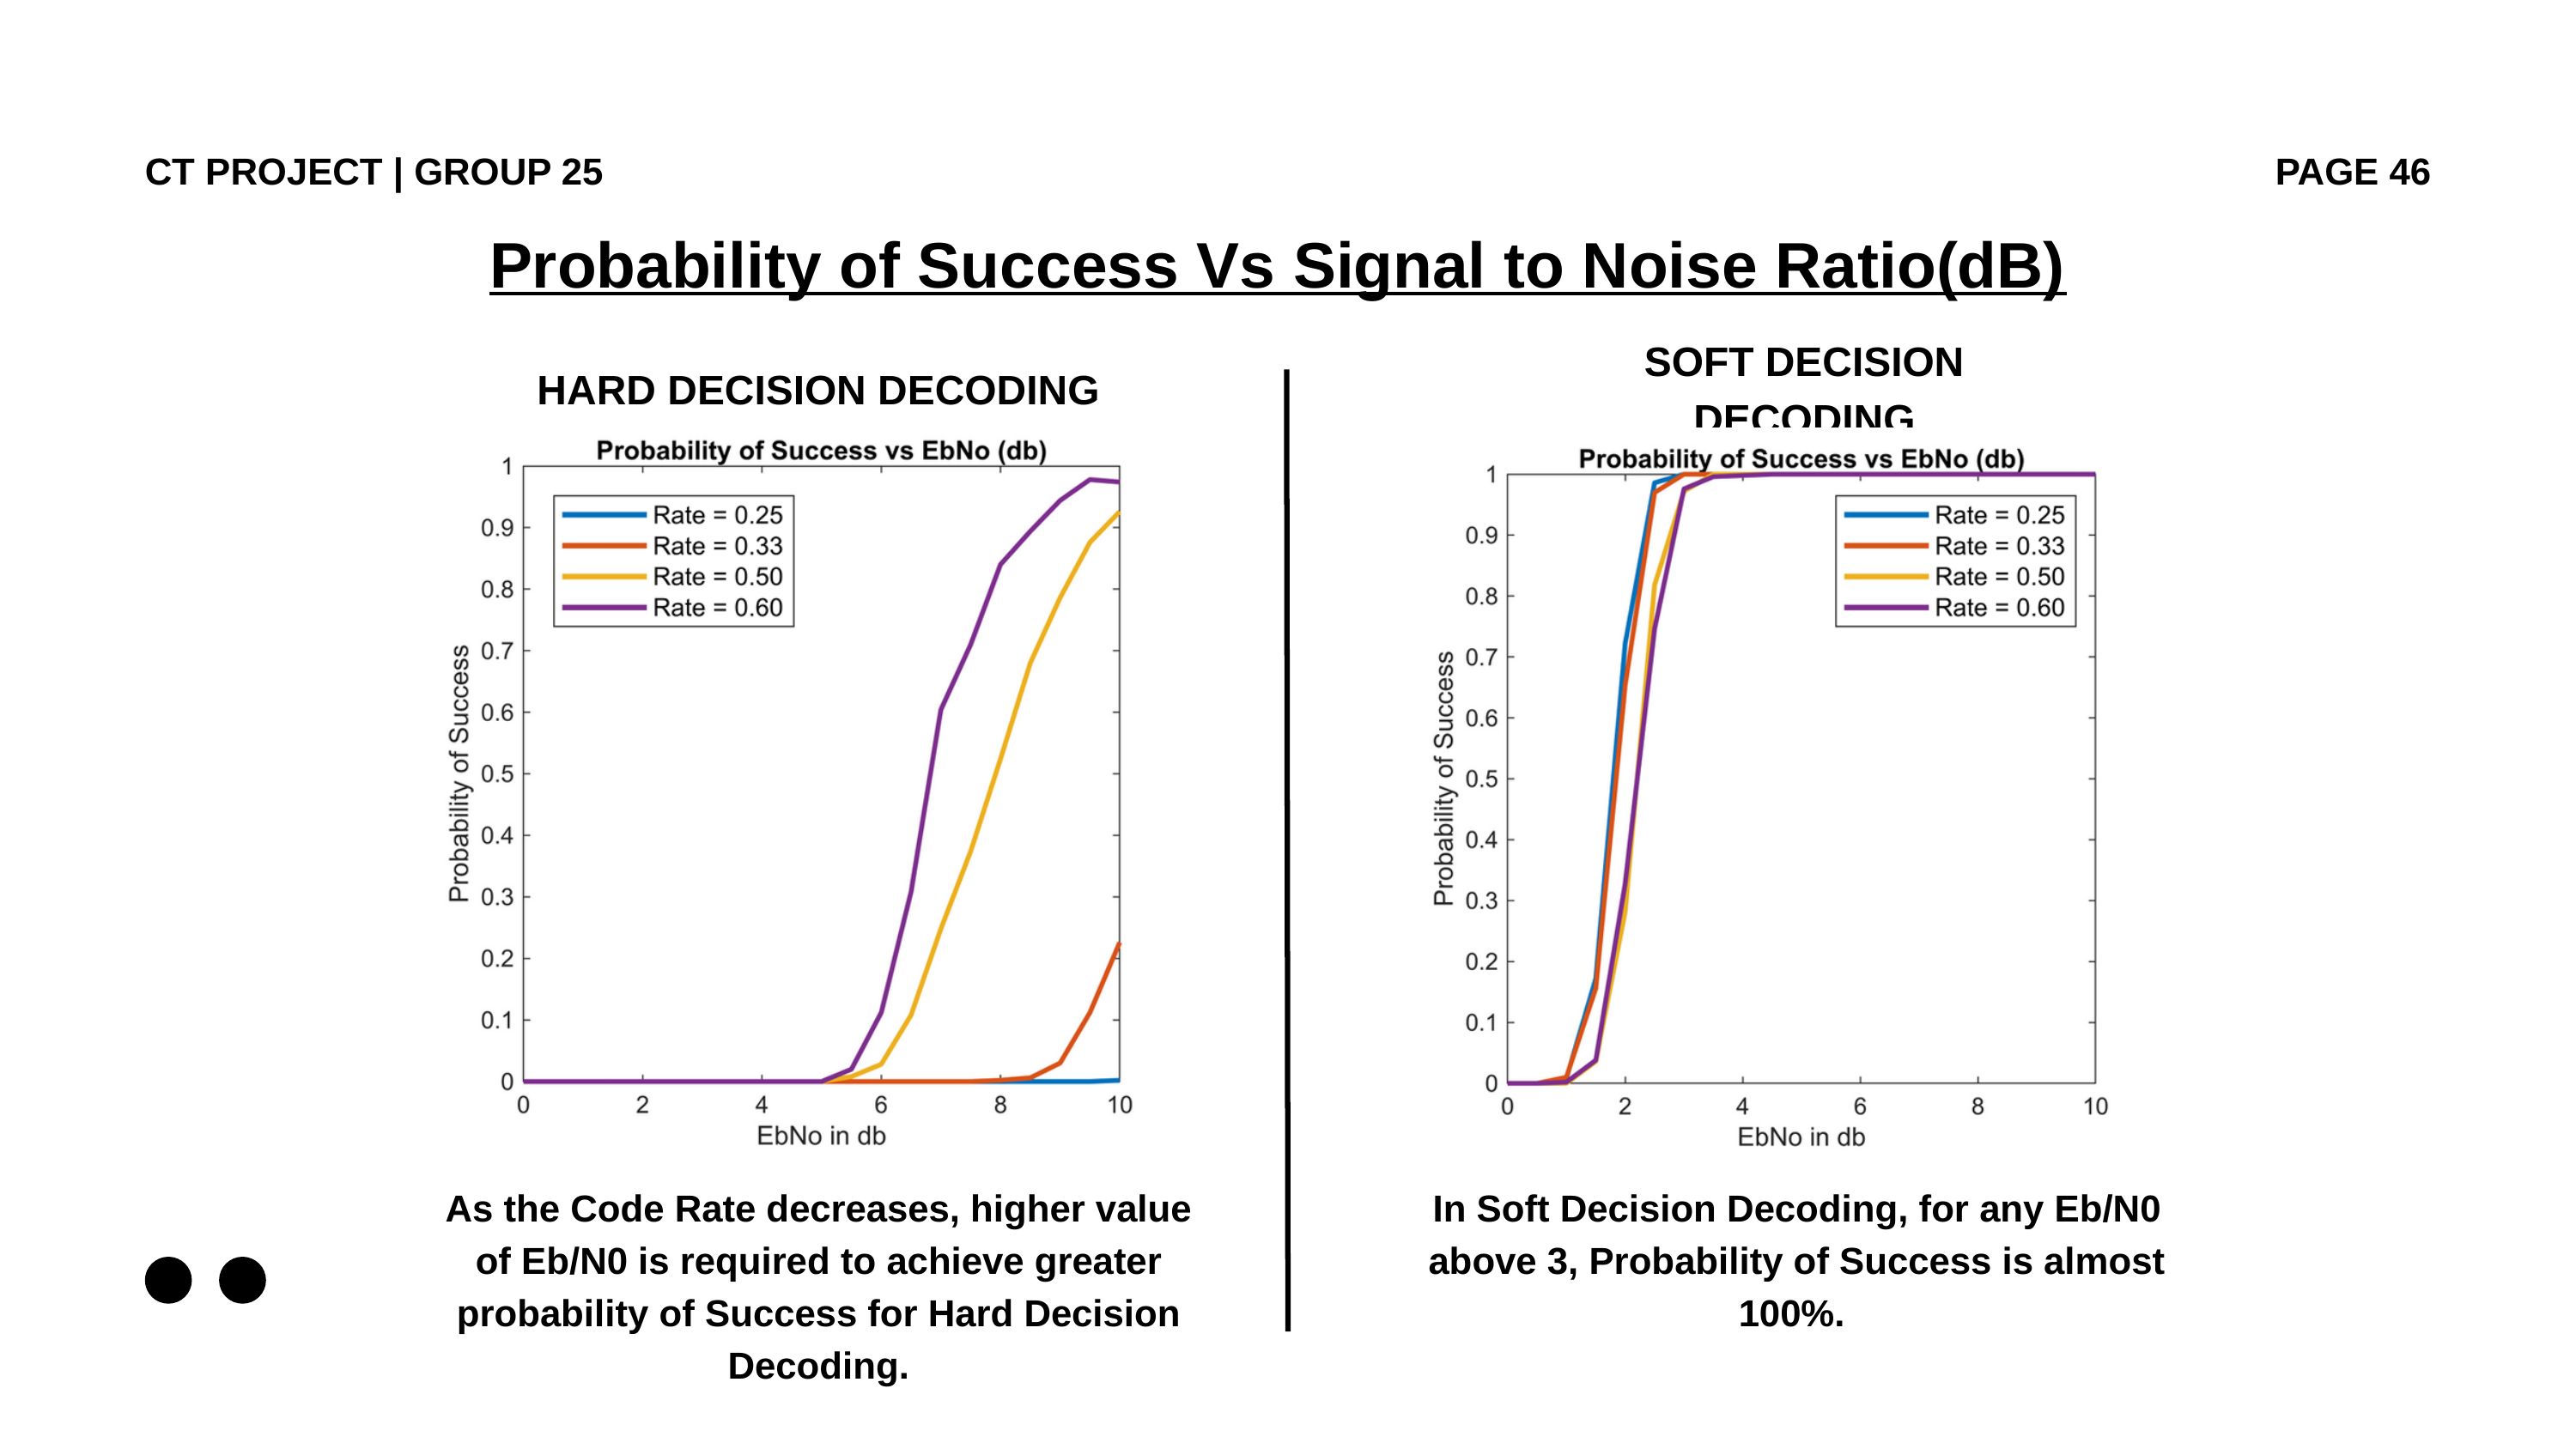

CT PROJECT | GROUP 25
PAGE 46
Probability of Success Vs Signal to Noise Ratio(dB)

HARD DECISION DECODING

SOFT DECISION DECODING

As the Code Rate decreases, higher value of Eb/N0 is required to achieve greater probability of Success for Hard Decision Decoding.
In Soft Decision Decoding, for any Eb/N0 above 3, Probability of Success is almost 100%.